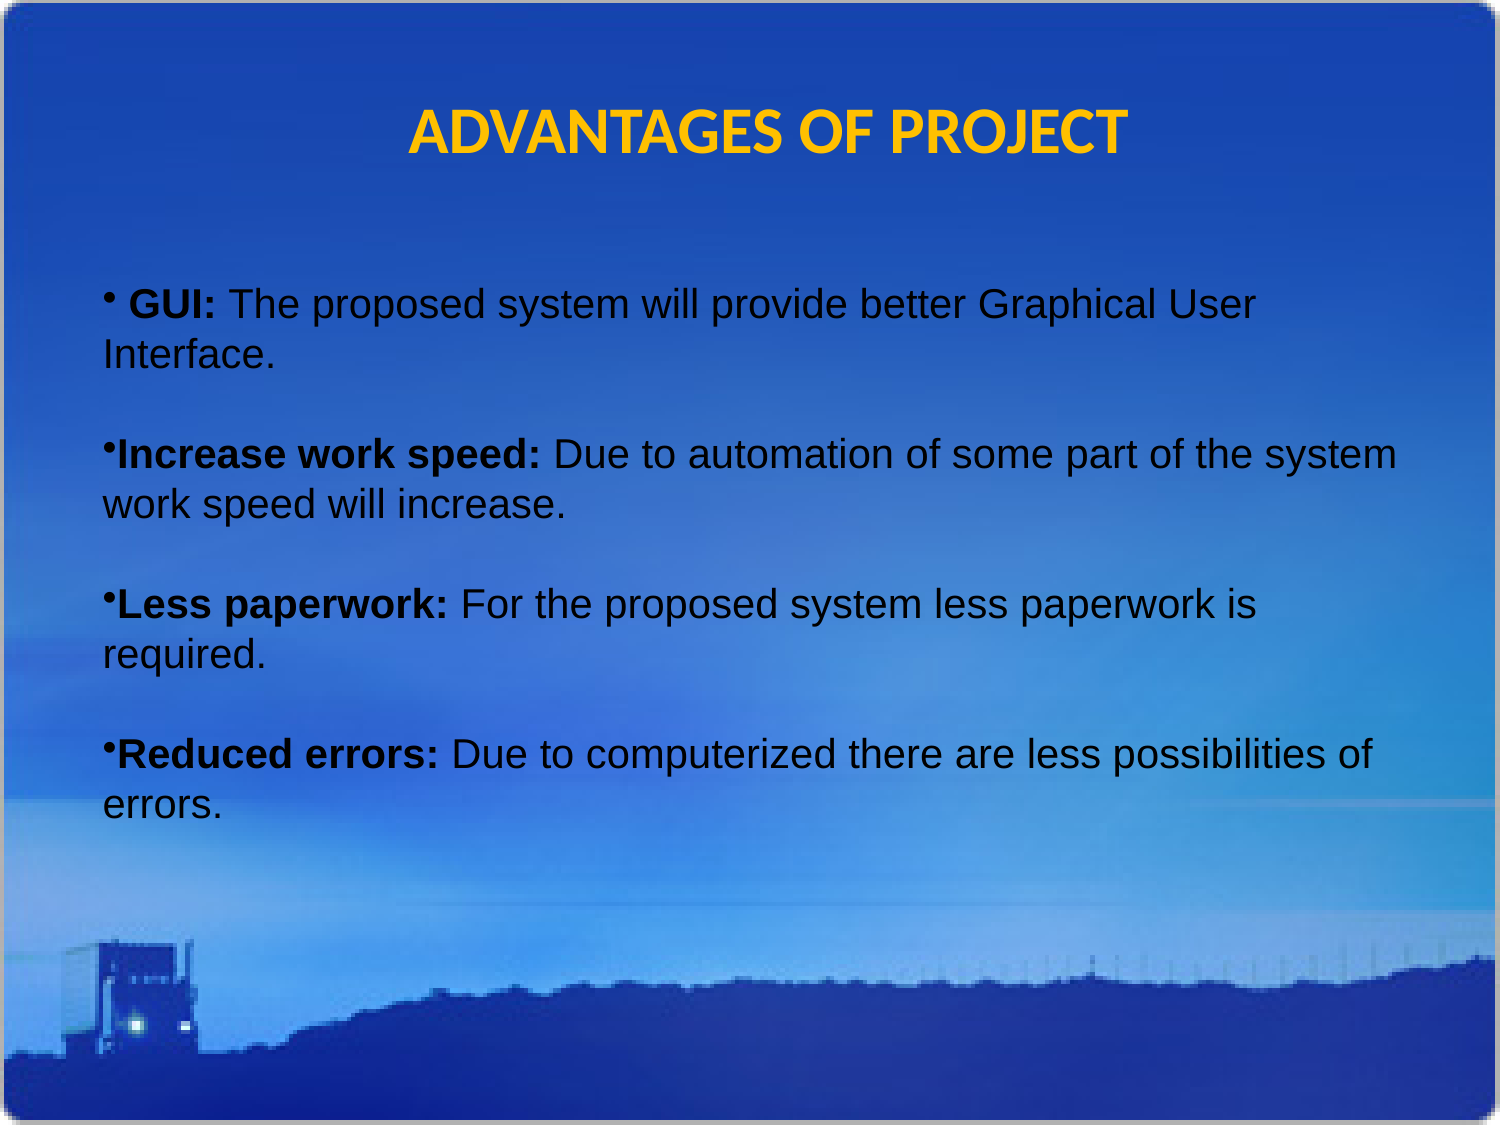

ADVANTAGES OF PROJECT
 GUI: The proposed system will provide better Graphical User Interface.

Increase work speed: Due to automation of some part of the system work speed will increase.

Less paperwork: For the proposed system less paperwork is required.

Reduced errors: Due to computerized there are less possibilities of errors.